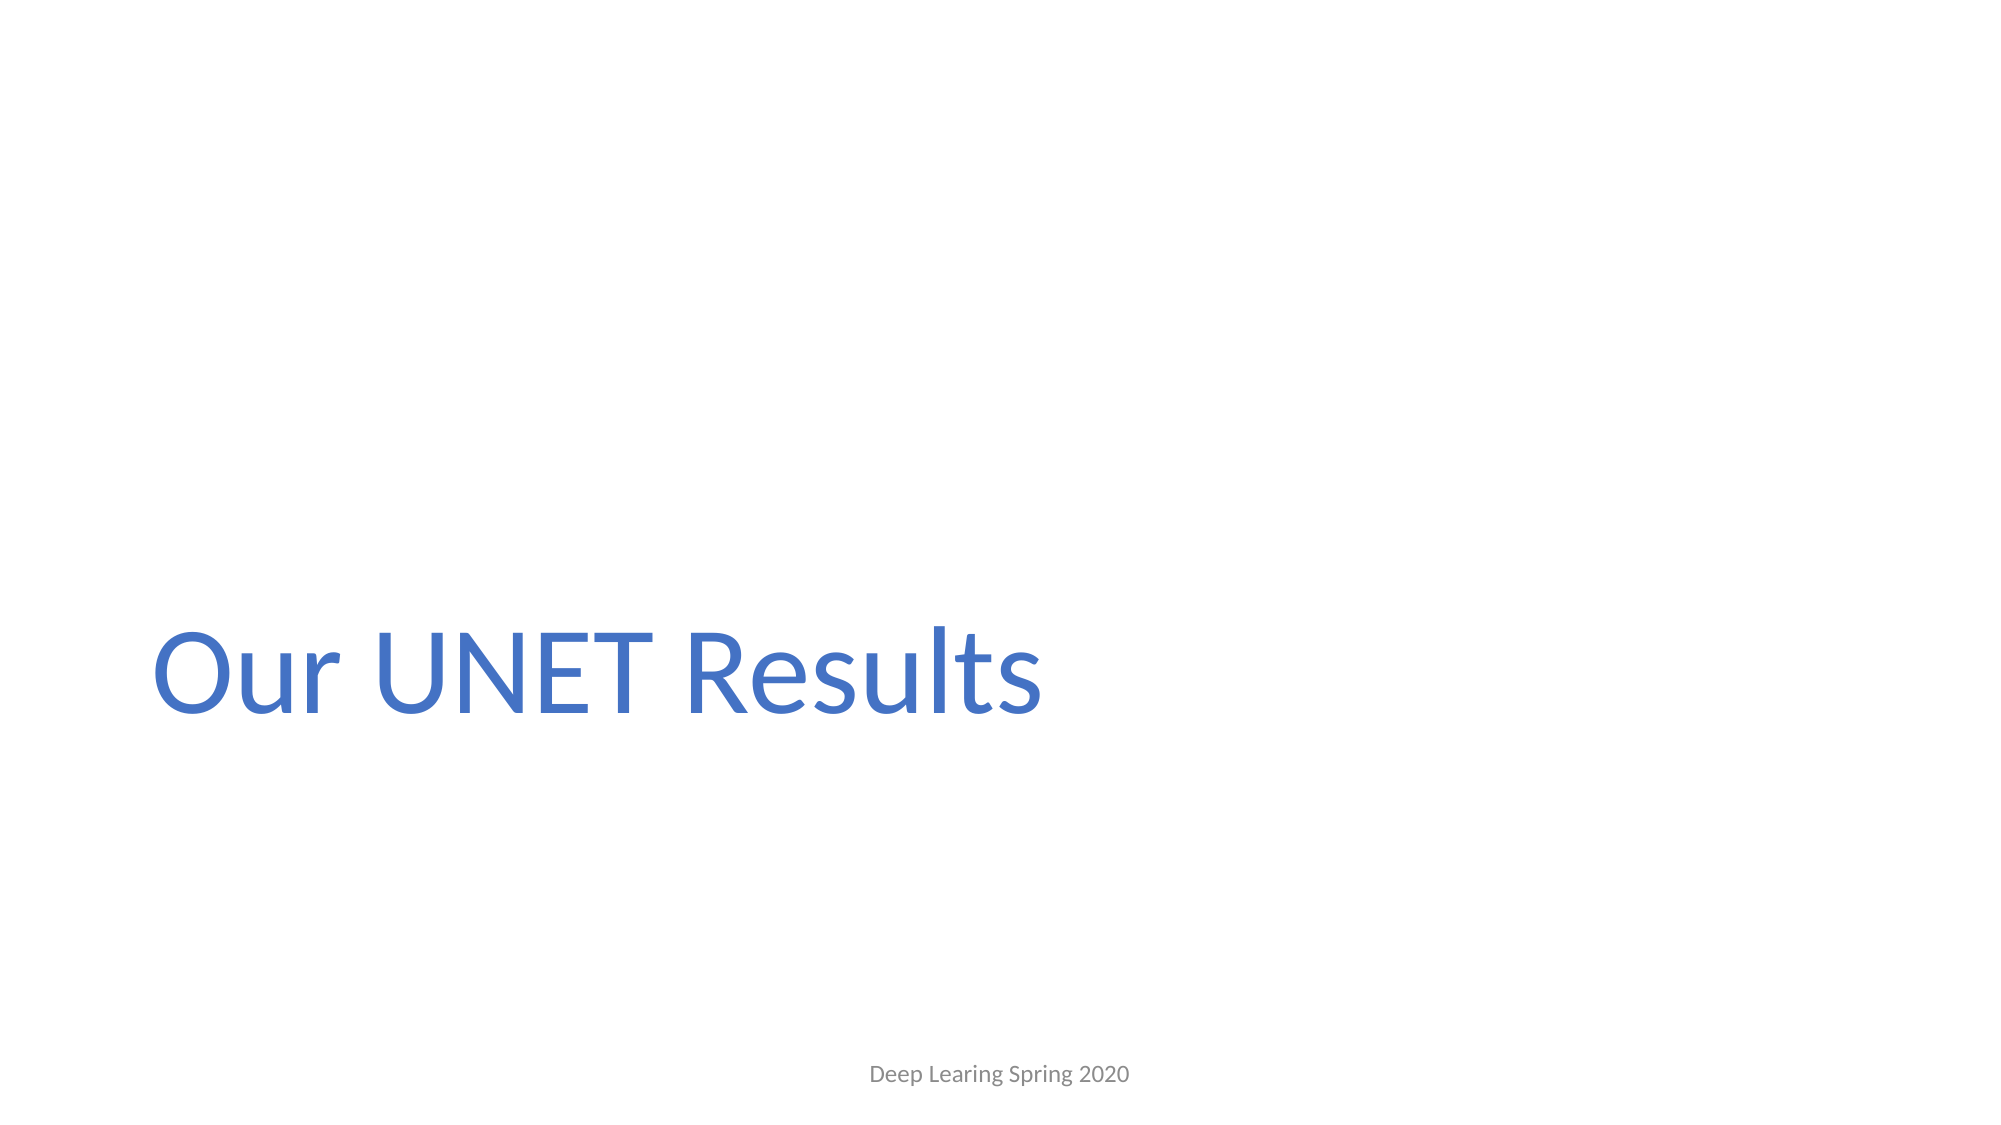

# Our UNET Results
Deep Learing Spring 2020